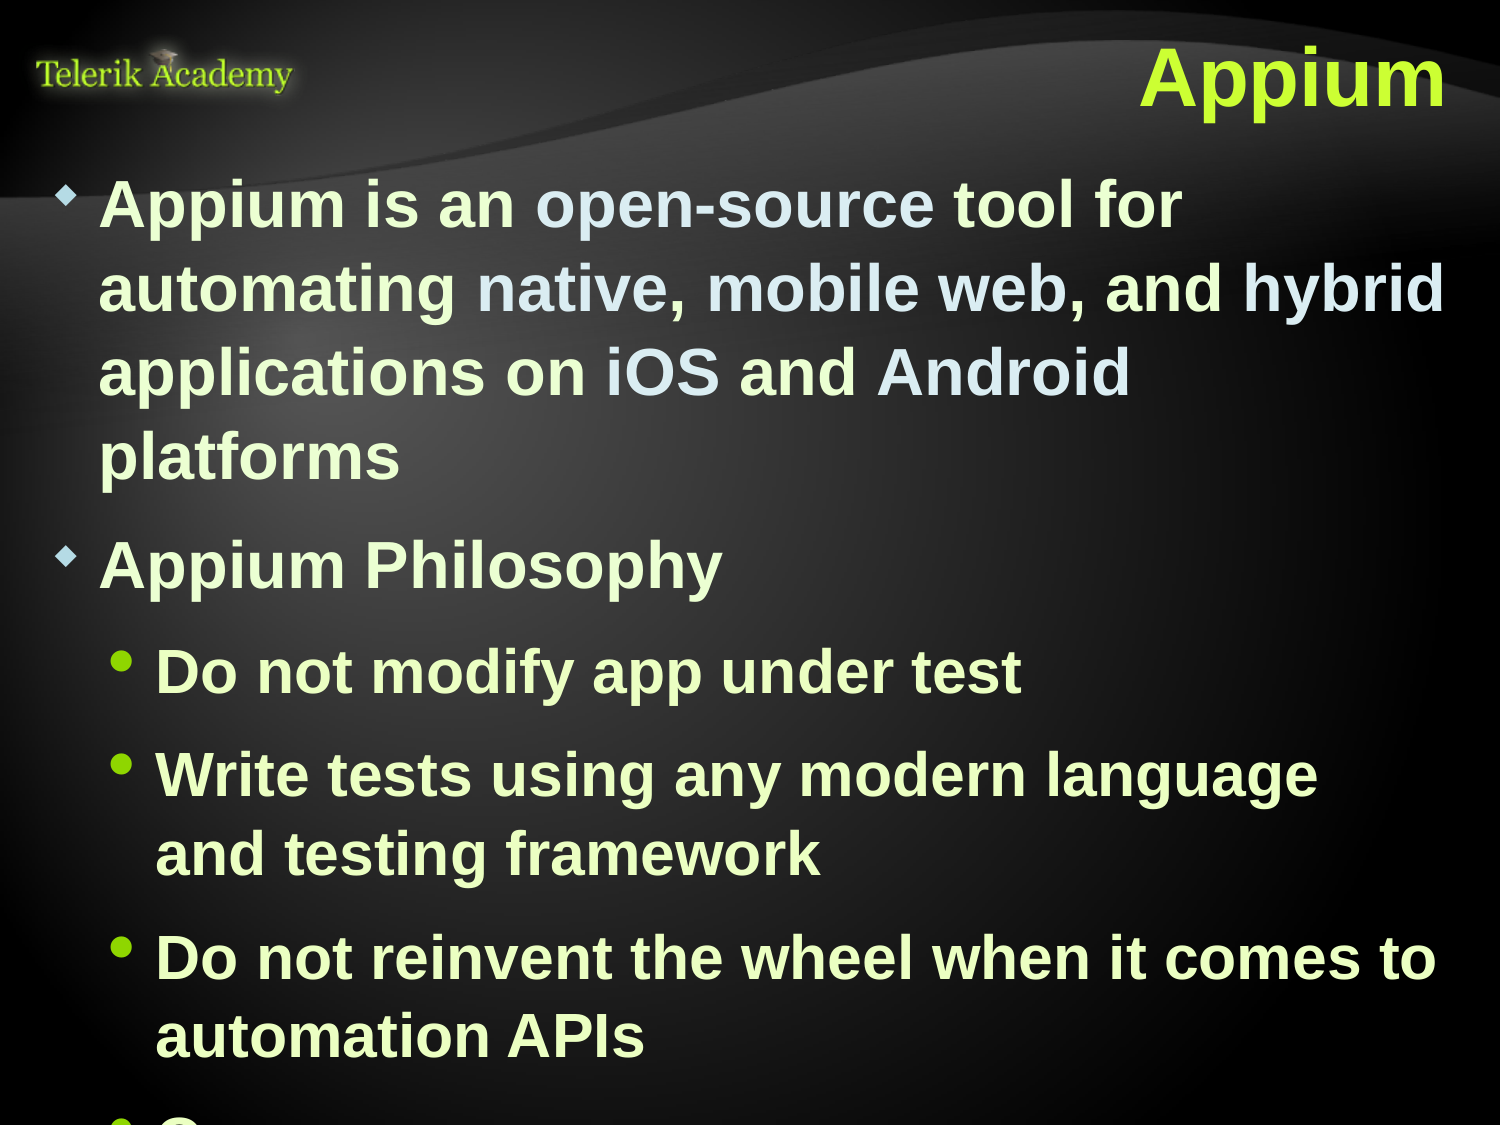

# Appium
Appium is an open-source tool for automating native, mobile web, and hybrid applications on iOS and Android platforms
Appium Philosophy
Do not modify app under test
Write tests using any modern language and testing framework
Do not reinvent the wheel when it comes to automation APIs
Open source